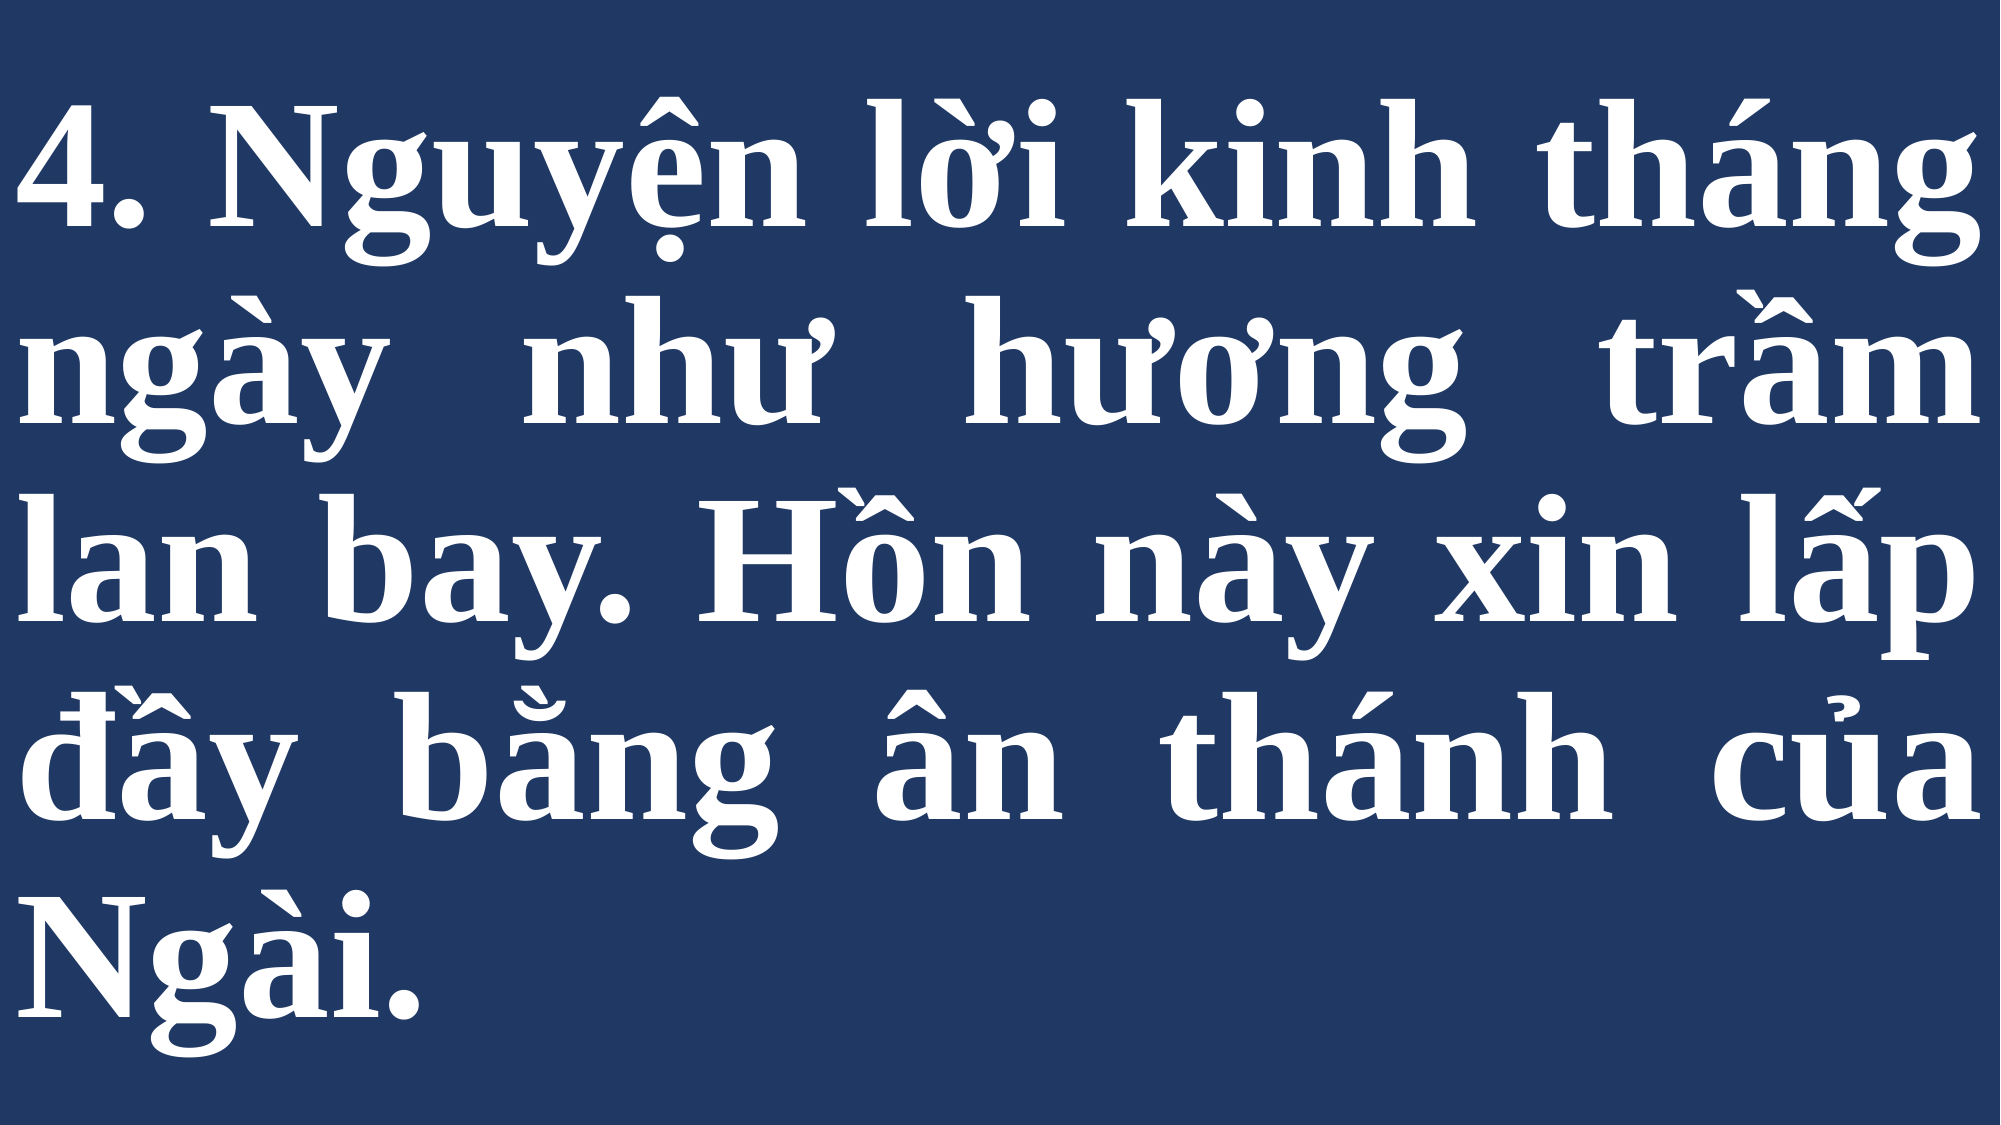

# 4. Nguyện lời kinh tháng ngày như hương trầm lan bay. Hồn này xin lấp đầy bằng ân thánh của Ngài.